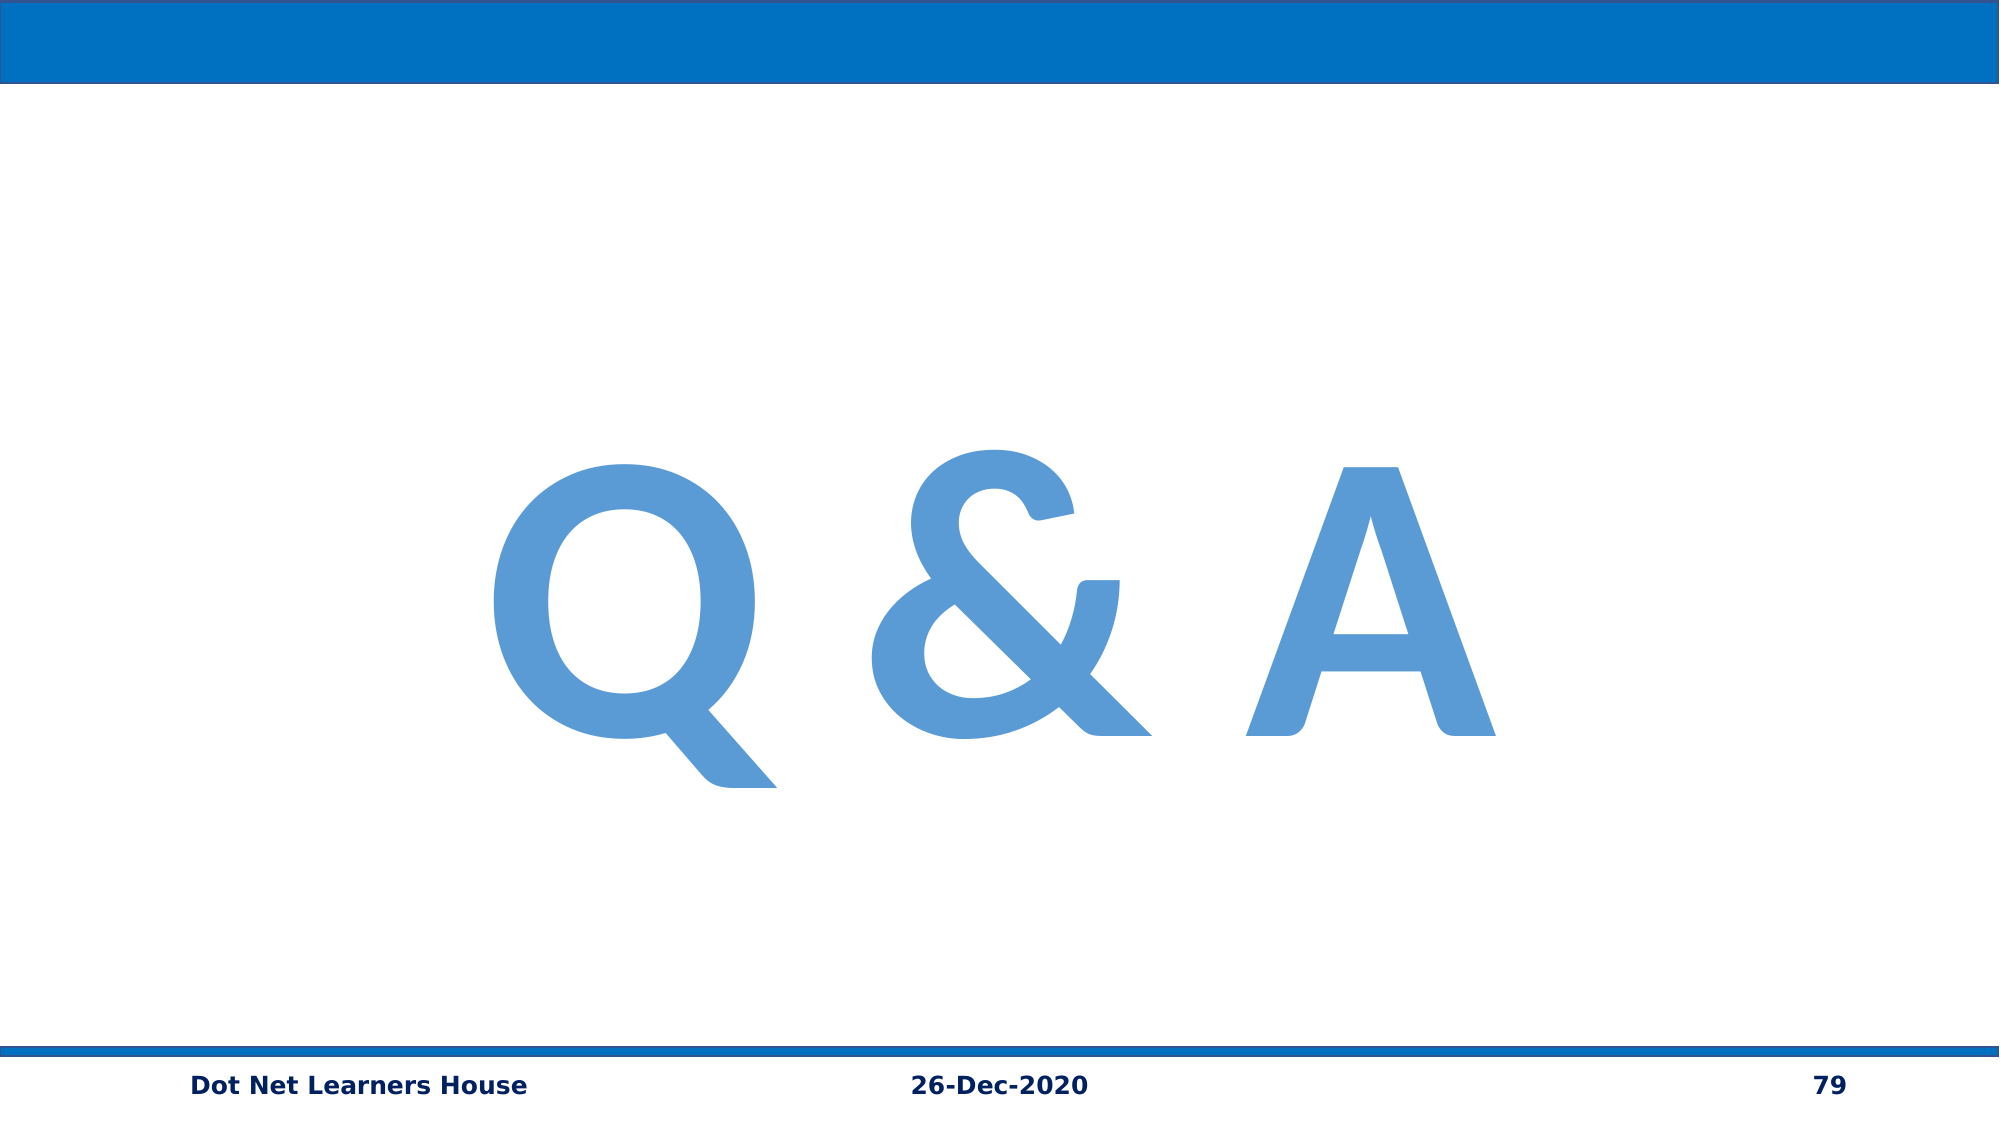

Q & A

26-Dec-2020
79
Dot Net Learners House